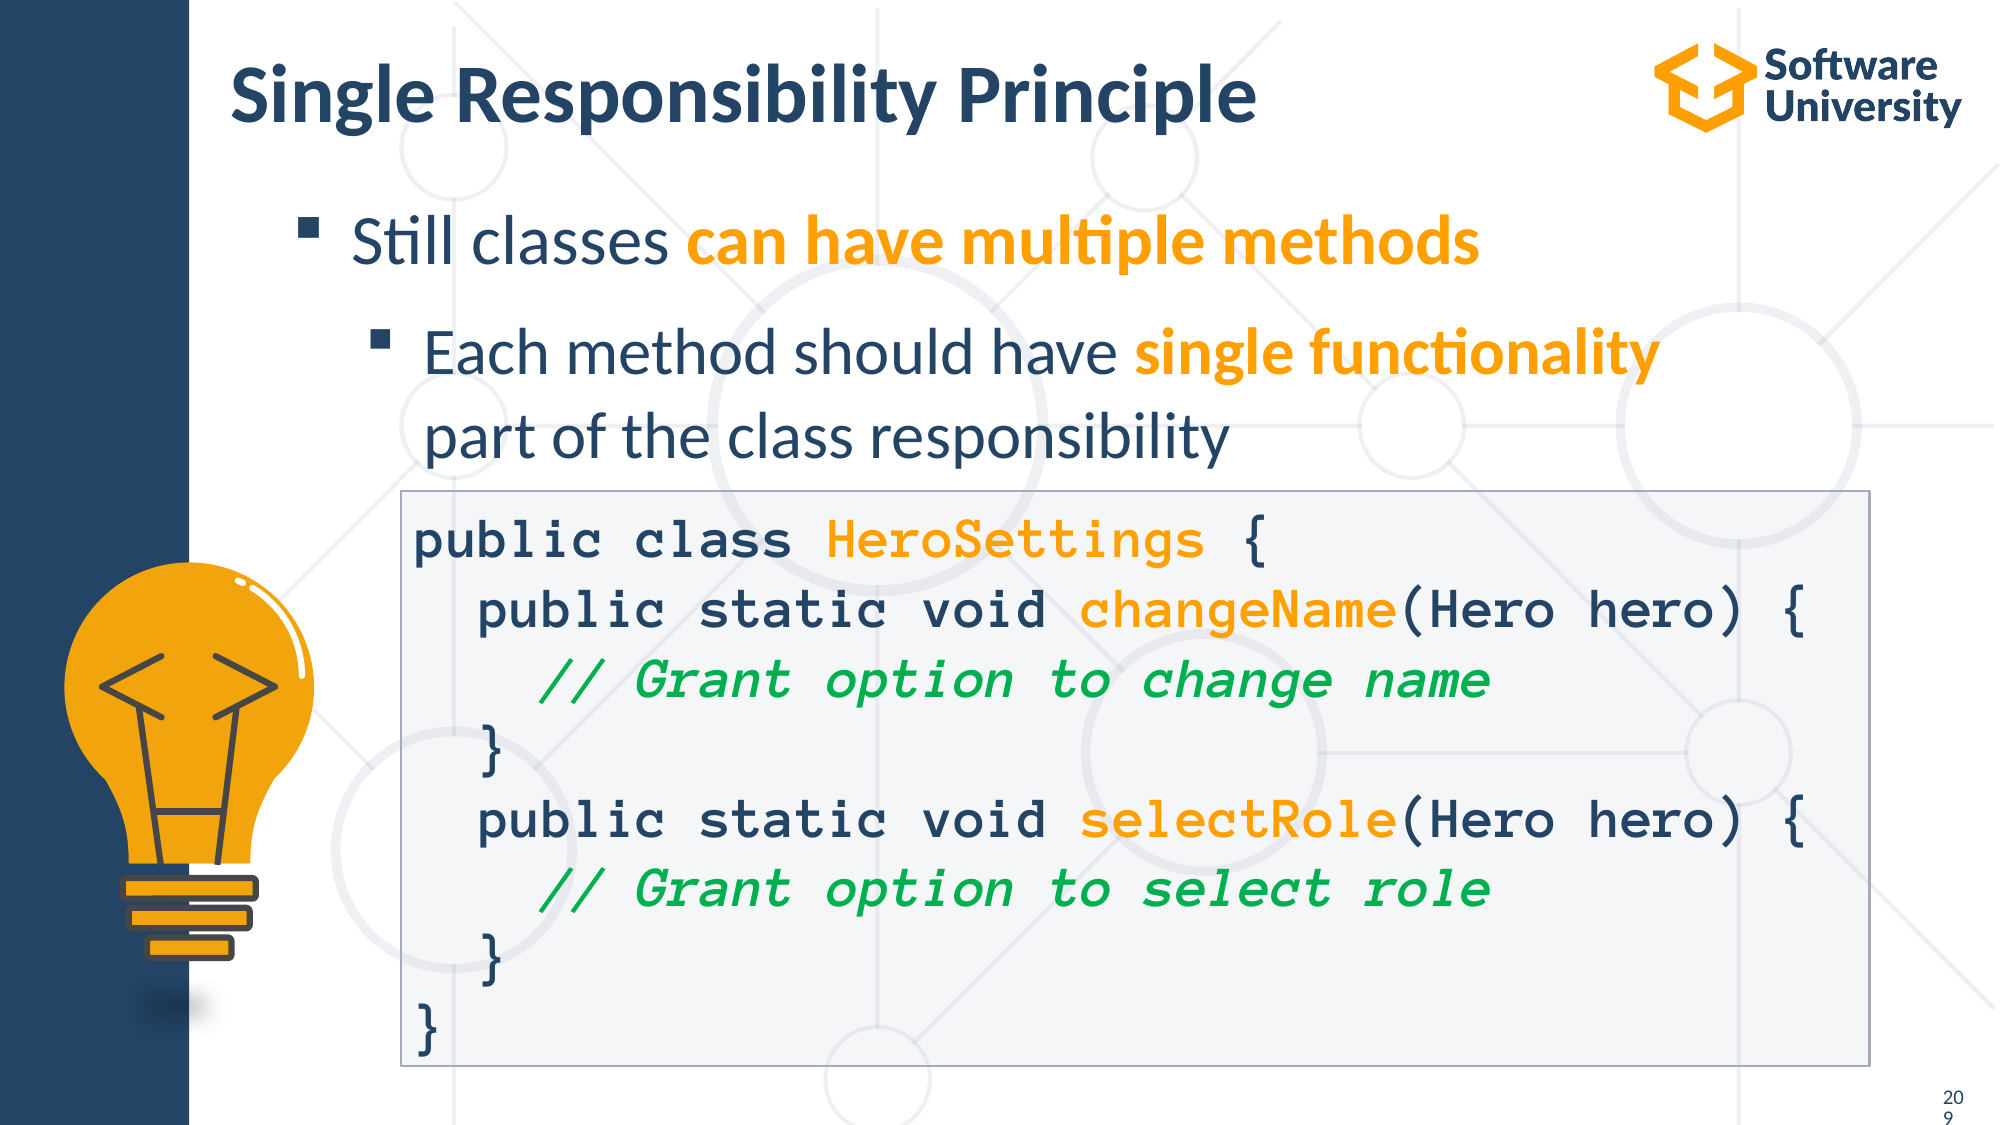

# Single Responsibility Principle
Still classes can have multiple methods
Each method should have single functionality             part of the class responsibility
public class HeroSettings {
  public static void changeName(Hero hero) {
    // Grant option to change name
  }
  public static void selectRole(Hero hero) {
    // Grant option to select role
  }
}
209